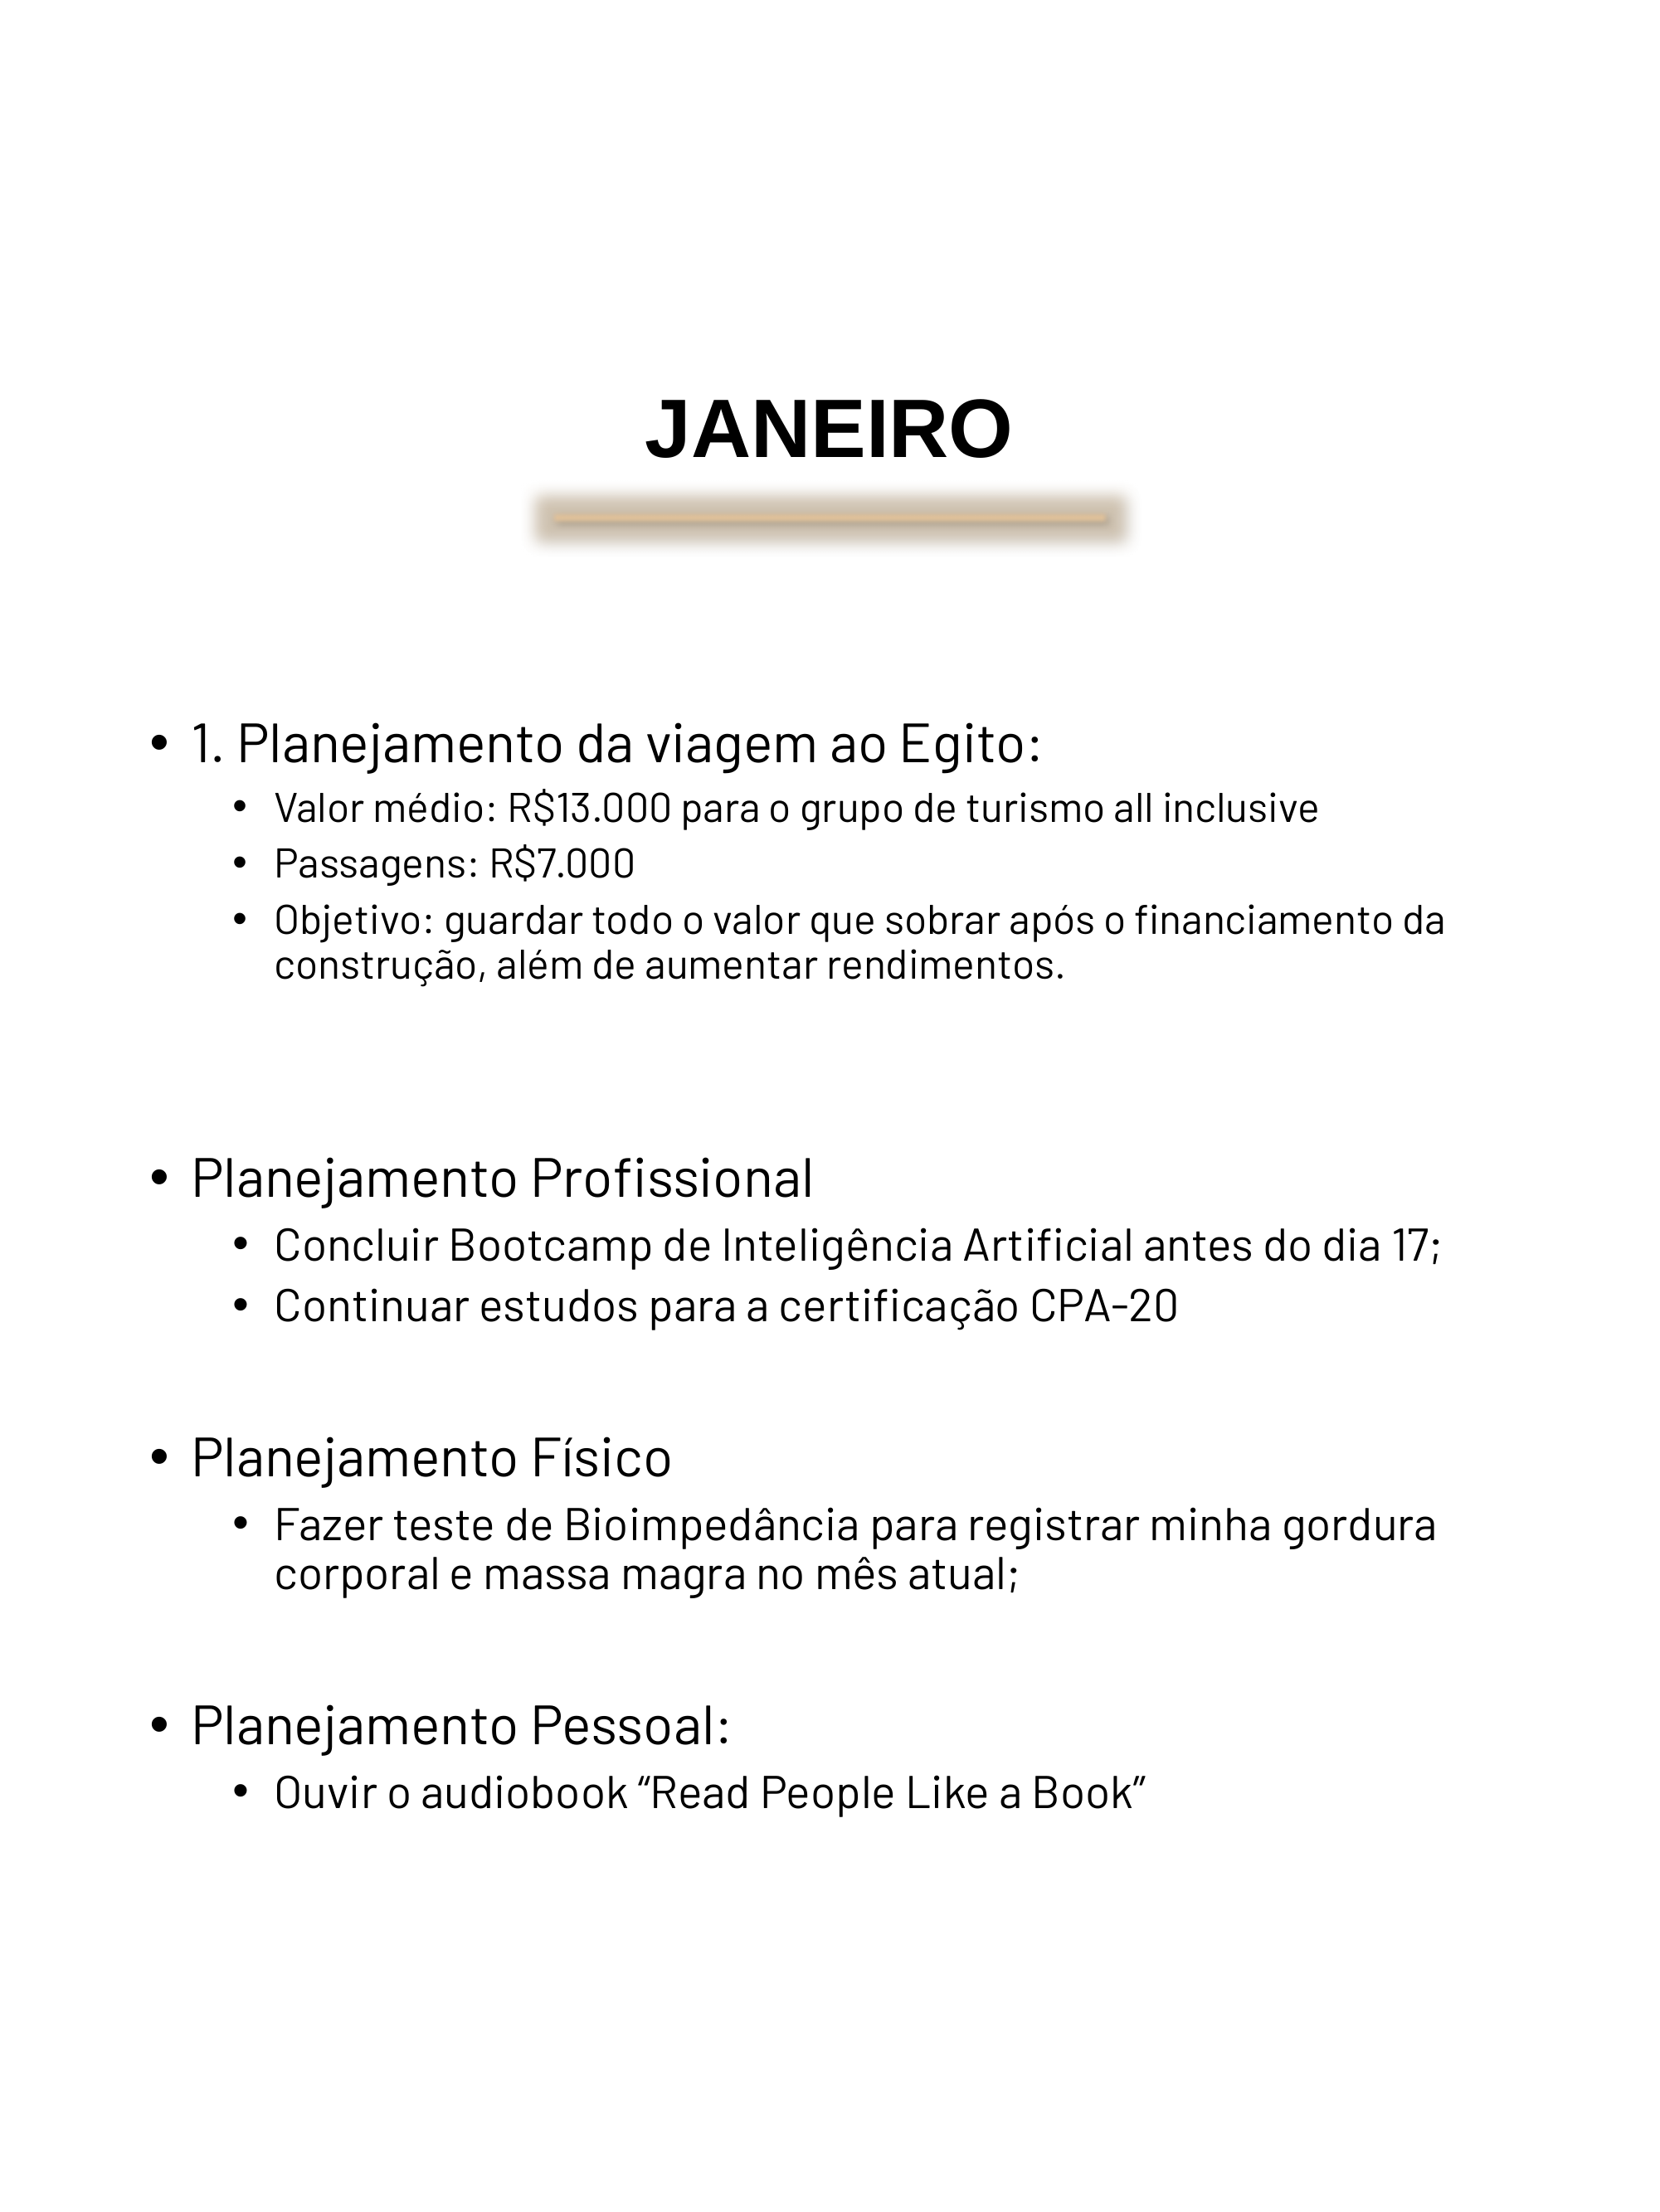

# JANEIRO

1. Planejamento da viagem ao Egito:
Valor médio: R$13.000 para o grupo de turismo all inclusive
Passagens: R$7.000
Objetivo: guardar todo o valor que sobrar após o financiamento da construção, além de aumentar rendimentos.

Planejamento Profissional
Concluir Bootcamp de Inteligência Artificial antes do dia 17;
Continuar estudos para a certificação CPA-20

Planejamento Físico
Fazer teste de Bioimpedância para registrar minha gordura corporal e massa magra no mês atual;

Planejamento Pessoal:
Ouvir o audiobook “Read People Like a Book”